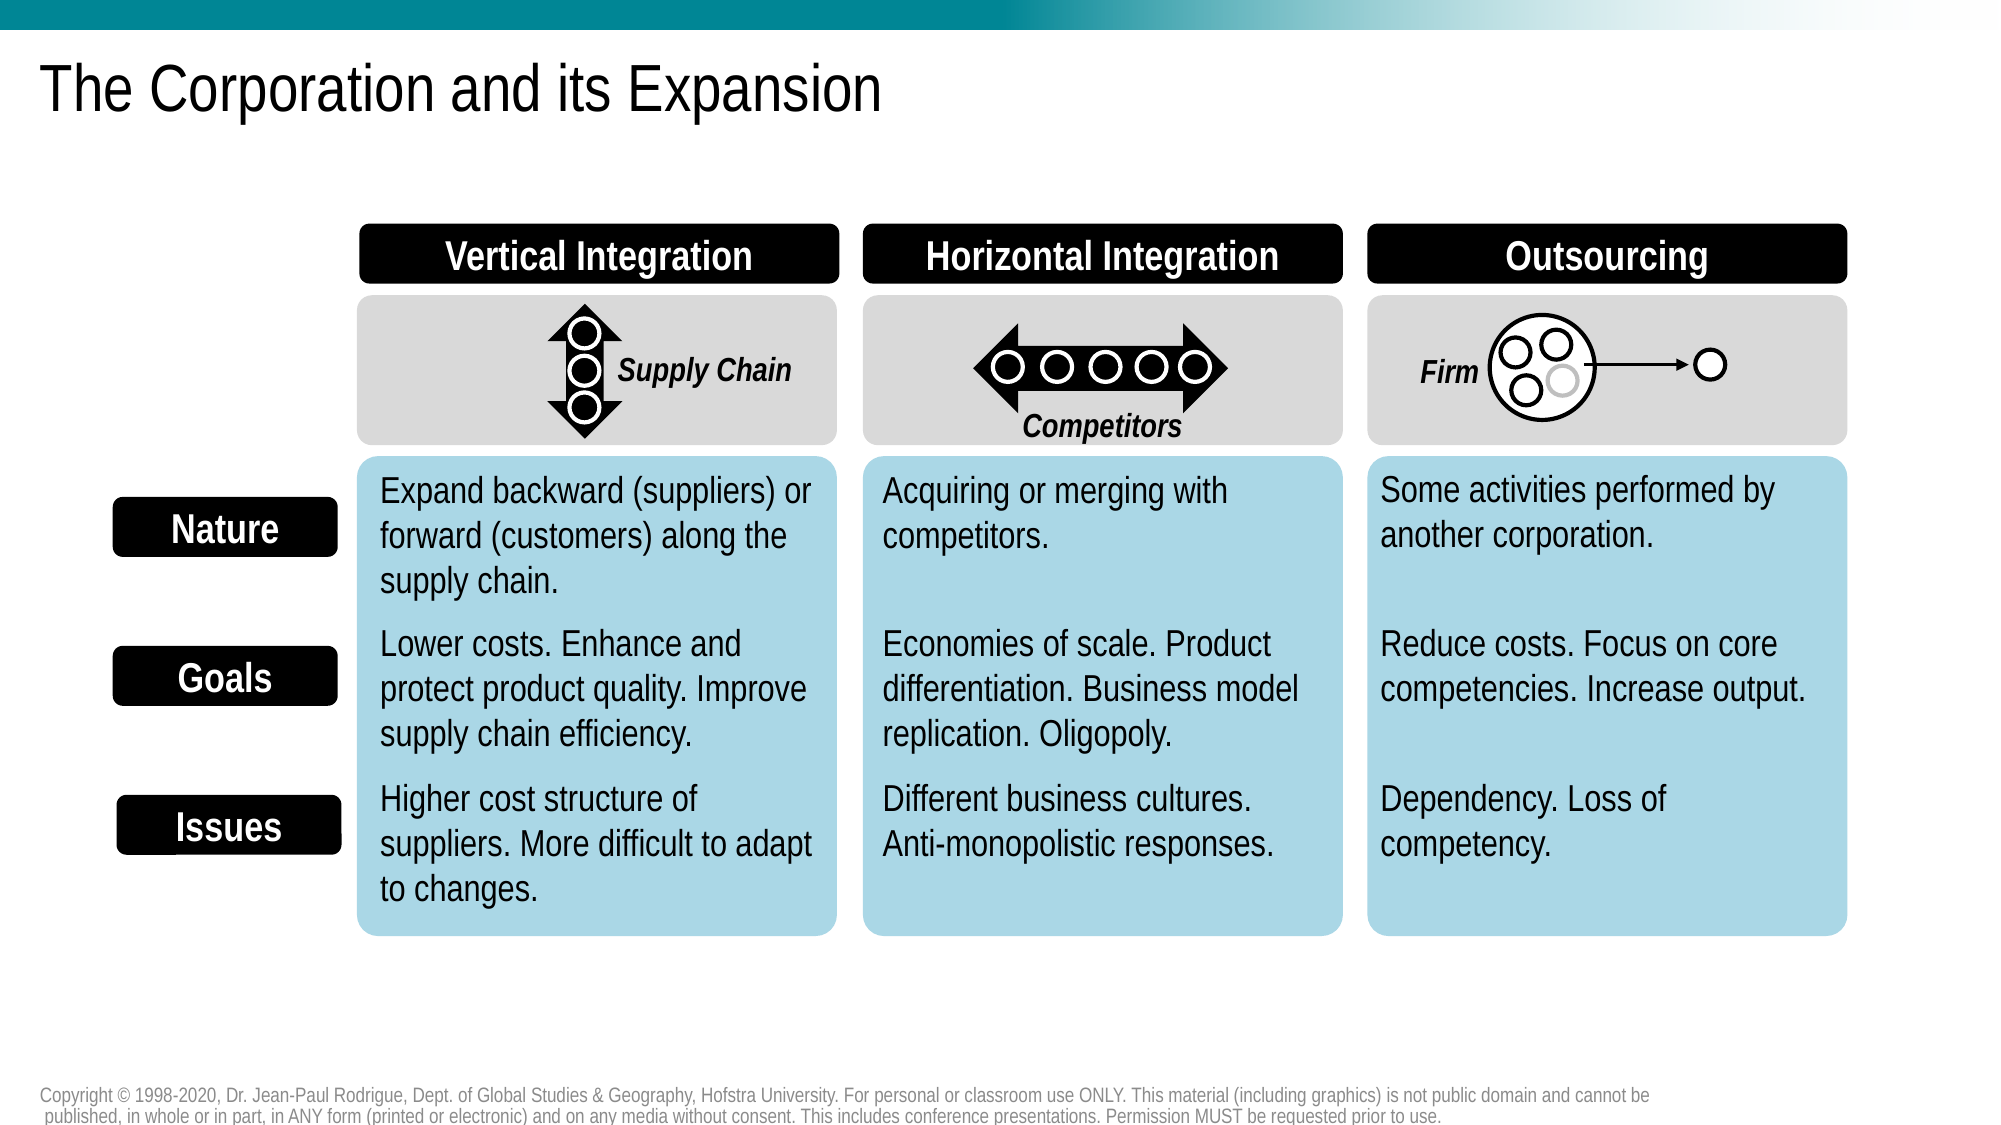

# The Corporation and its Expansion
Vertical Integration
Horizontal Integration
Outsourcing

Supply Chain
Firm

Competitors

Some activities performed by another corporation.
Expand backward (suppliers) or forward (customers) along the supply chain.
Acquiring or merging with competitors.
Nature
Lower costs. Enhance and protect product quality. Improve supply chain efficiency.
Economies of scale. Product differentiation. Business model replication. Oligopoly.
Reduce costs. Focus on core competencies. Increase output.
Goals
Higher cost structure of suppliers. More difficult to adapt to changes.
Different business cultures. Anti-monopolistic responses.
Dependency. Loss of competency.
Issues
Copyright © 1998-2020, Dr. Jean-Paul Rodrigue, Dept. of Global Studies & Geography, Hofstra University. For personal or classroom use ONLY. This material (including graphics) is not public domain and cannot be published, in whole or in part, in ANY form (printed or electronic) and on any media without consent. This includes conference presentations. Permission MUST be requested prior to use.